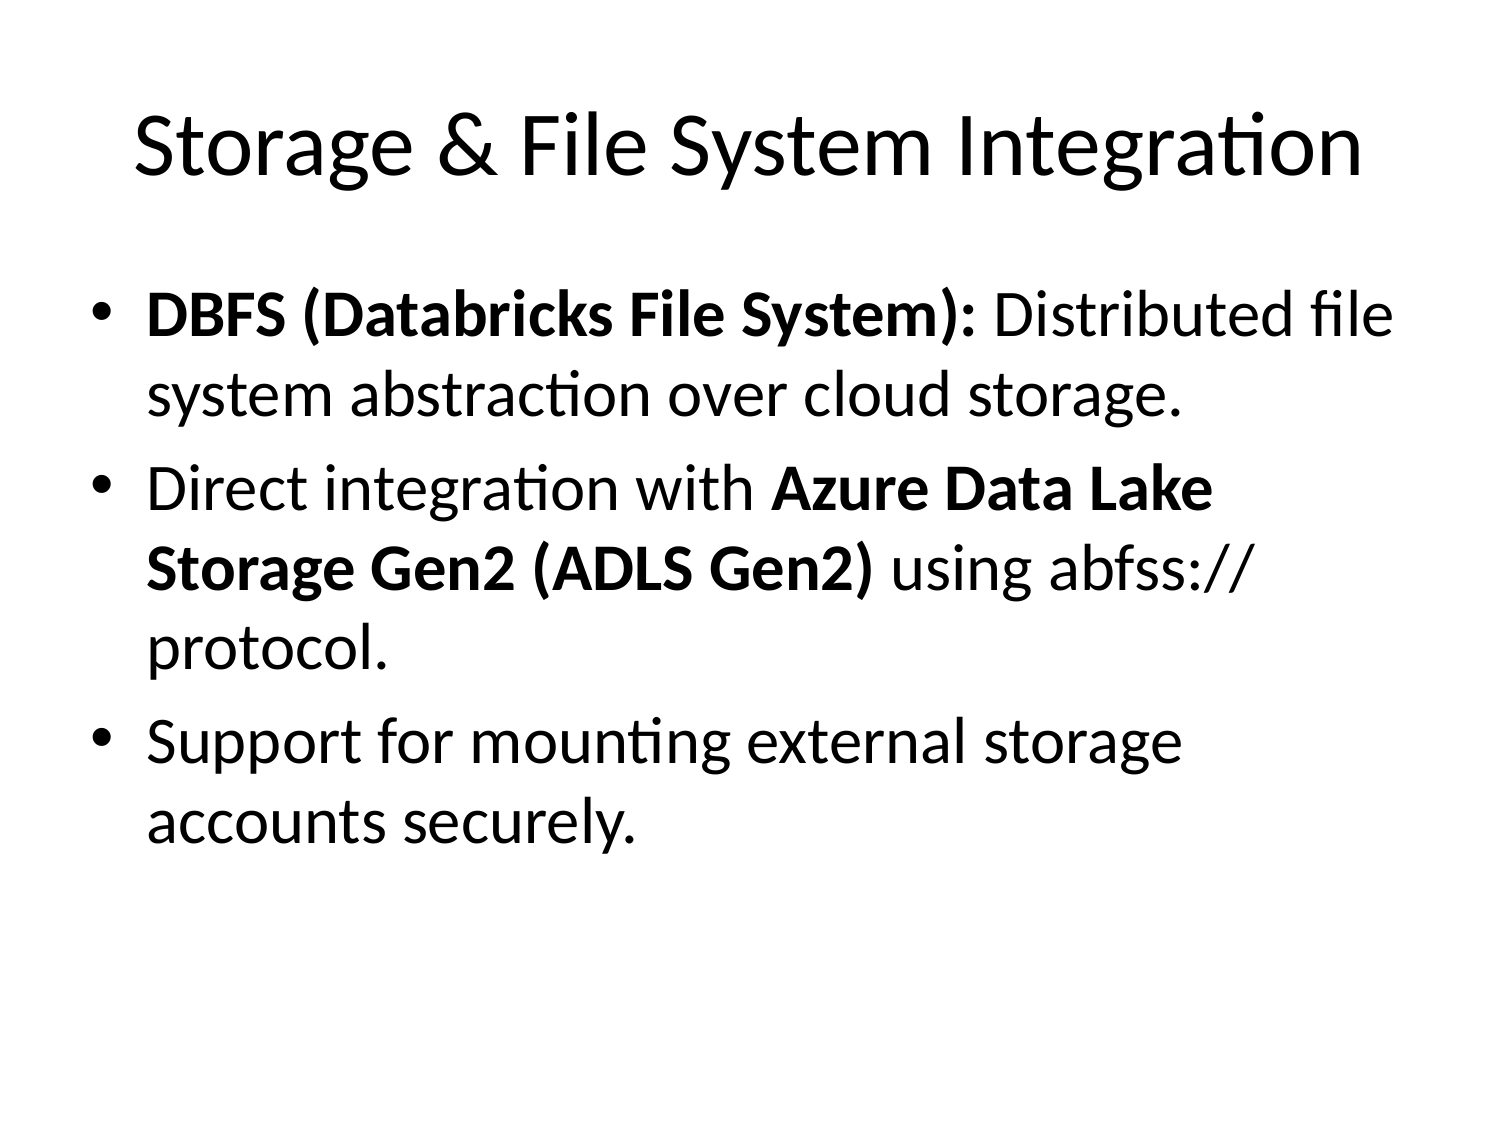

# Storage & File System Integration
DBFS (Databricks File System): Distributed file system abstraction over cloud storage.
Direct integration with Azure Data Lake Storage Gen2 (ADLS Gen2) using abfss:// protocol.
Support for mounting external storage accounts securely.